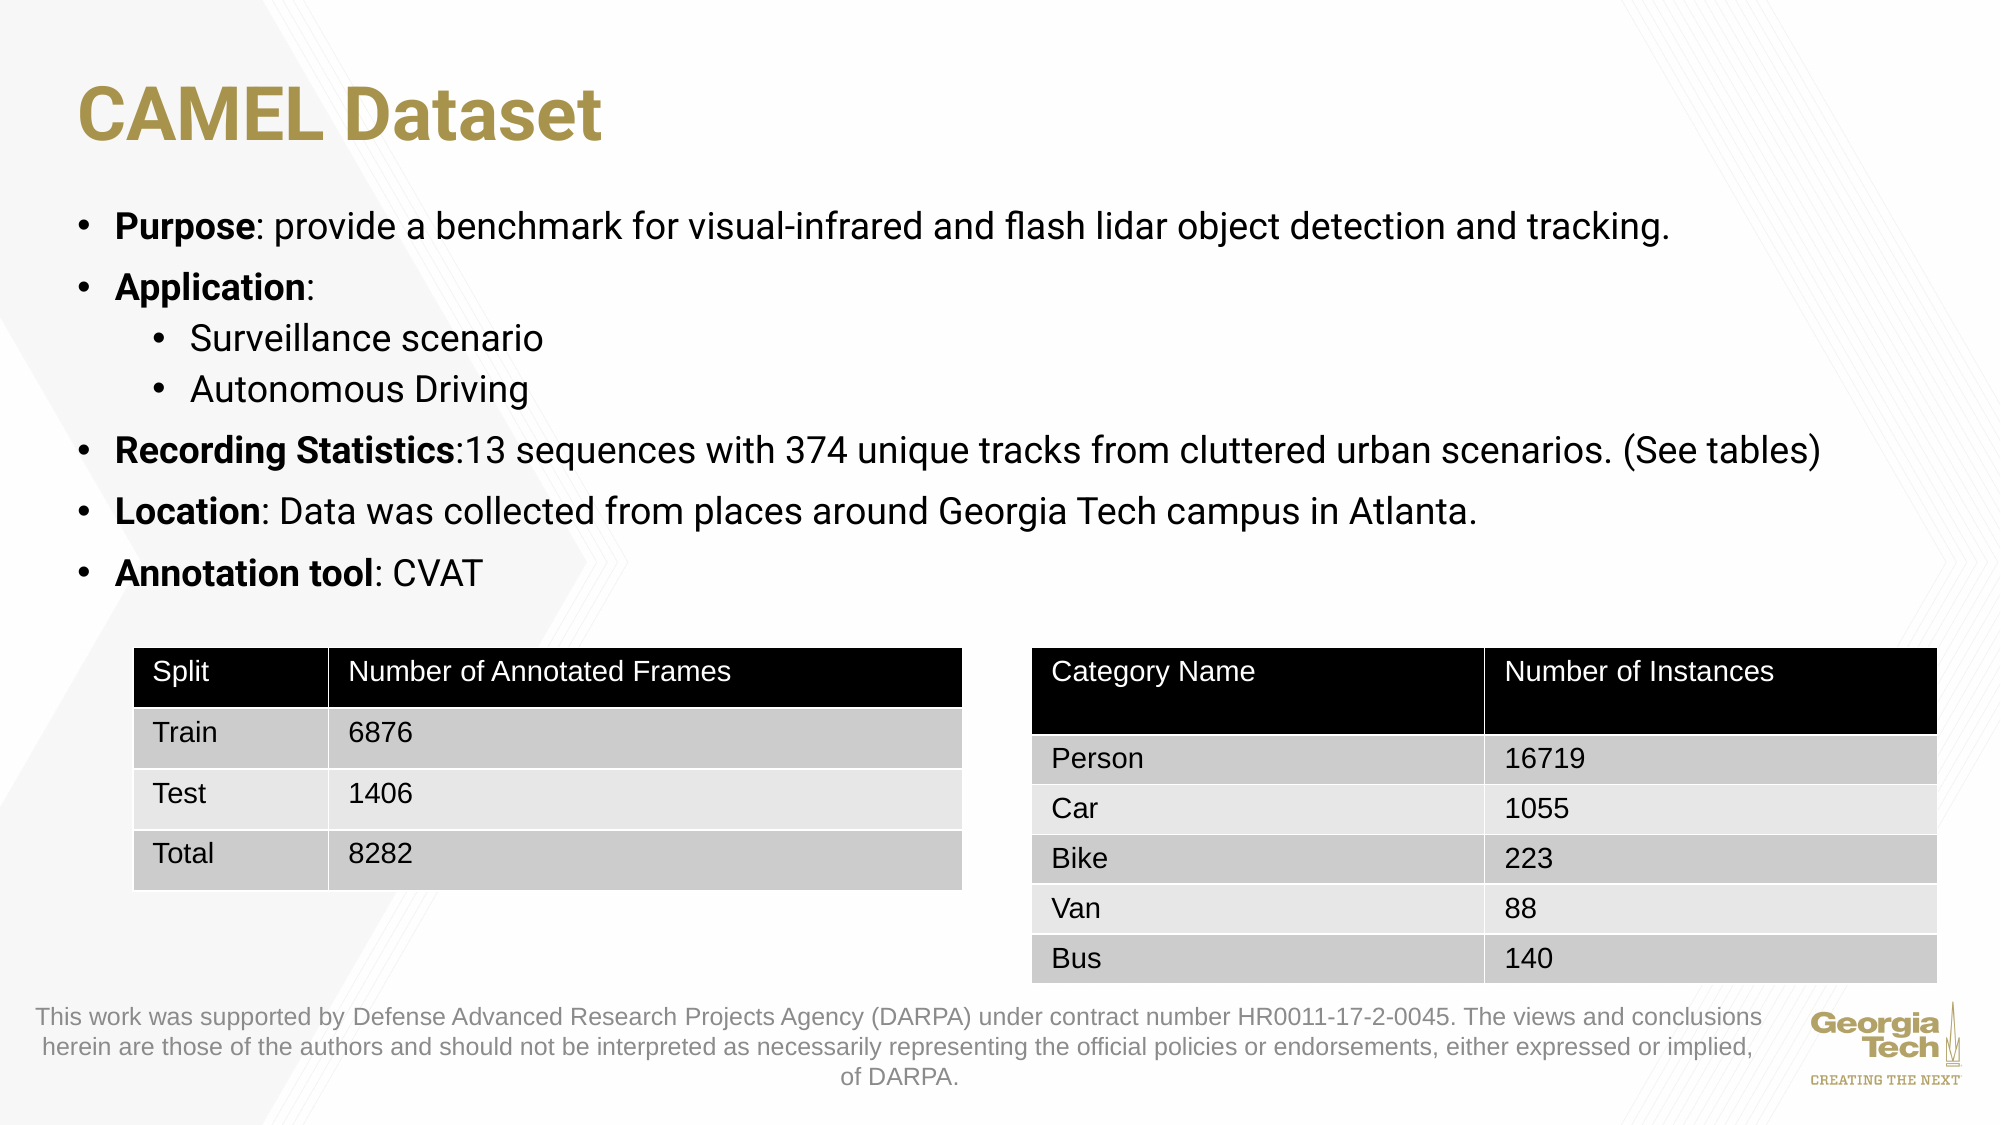

# CAMEL Dataset
Purpose: provide a benchmark for visual-infrared and flash lidar object detection and tracking.
Application:
Surveillance scenario
Autonomous Driving
Recording Statistics:13 sequences with 374 unique tracks from cluttered urban scenarios. (See tables)
Location: Data was collected from places around Georgia Tech campus in Atlanta.
Annotation tool: CVAT
| Split | Number of Annotated Frames |
| --- | --- |
| Train | 6876 |
| Test | 1406 |
| Total | 8282 |
| Category Name | Number of Instances |
| --- | --- |
| Person | 16719 |
| Car | 1055 |
| Bike | 223 |
| Van | 88 |
| Bus | 140 |

This work was supported by Defense Advanced Research Projects Agency (DARPA) under contract number HR0011-17-2-0045. The views and conclusions herein are those of the authors and should not be interpreted as necessarily representing the official policies or endorsements, either expressed or implied, of DARPA.